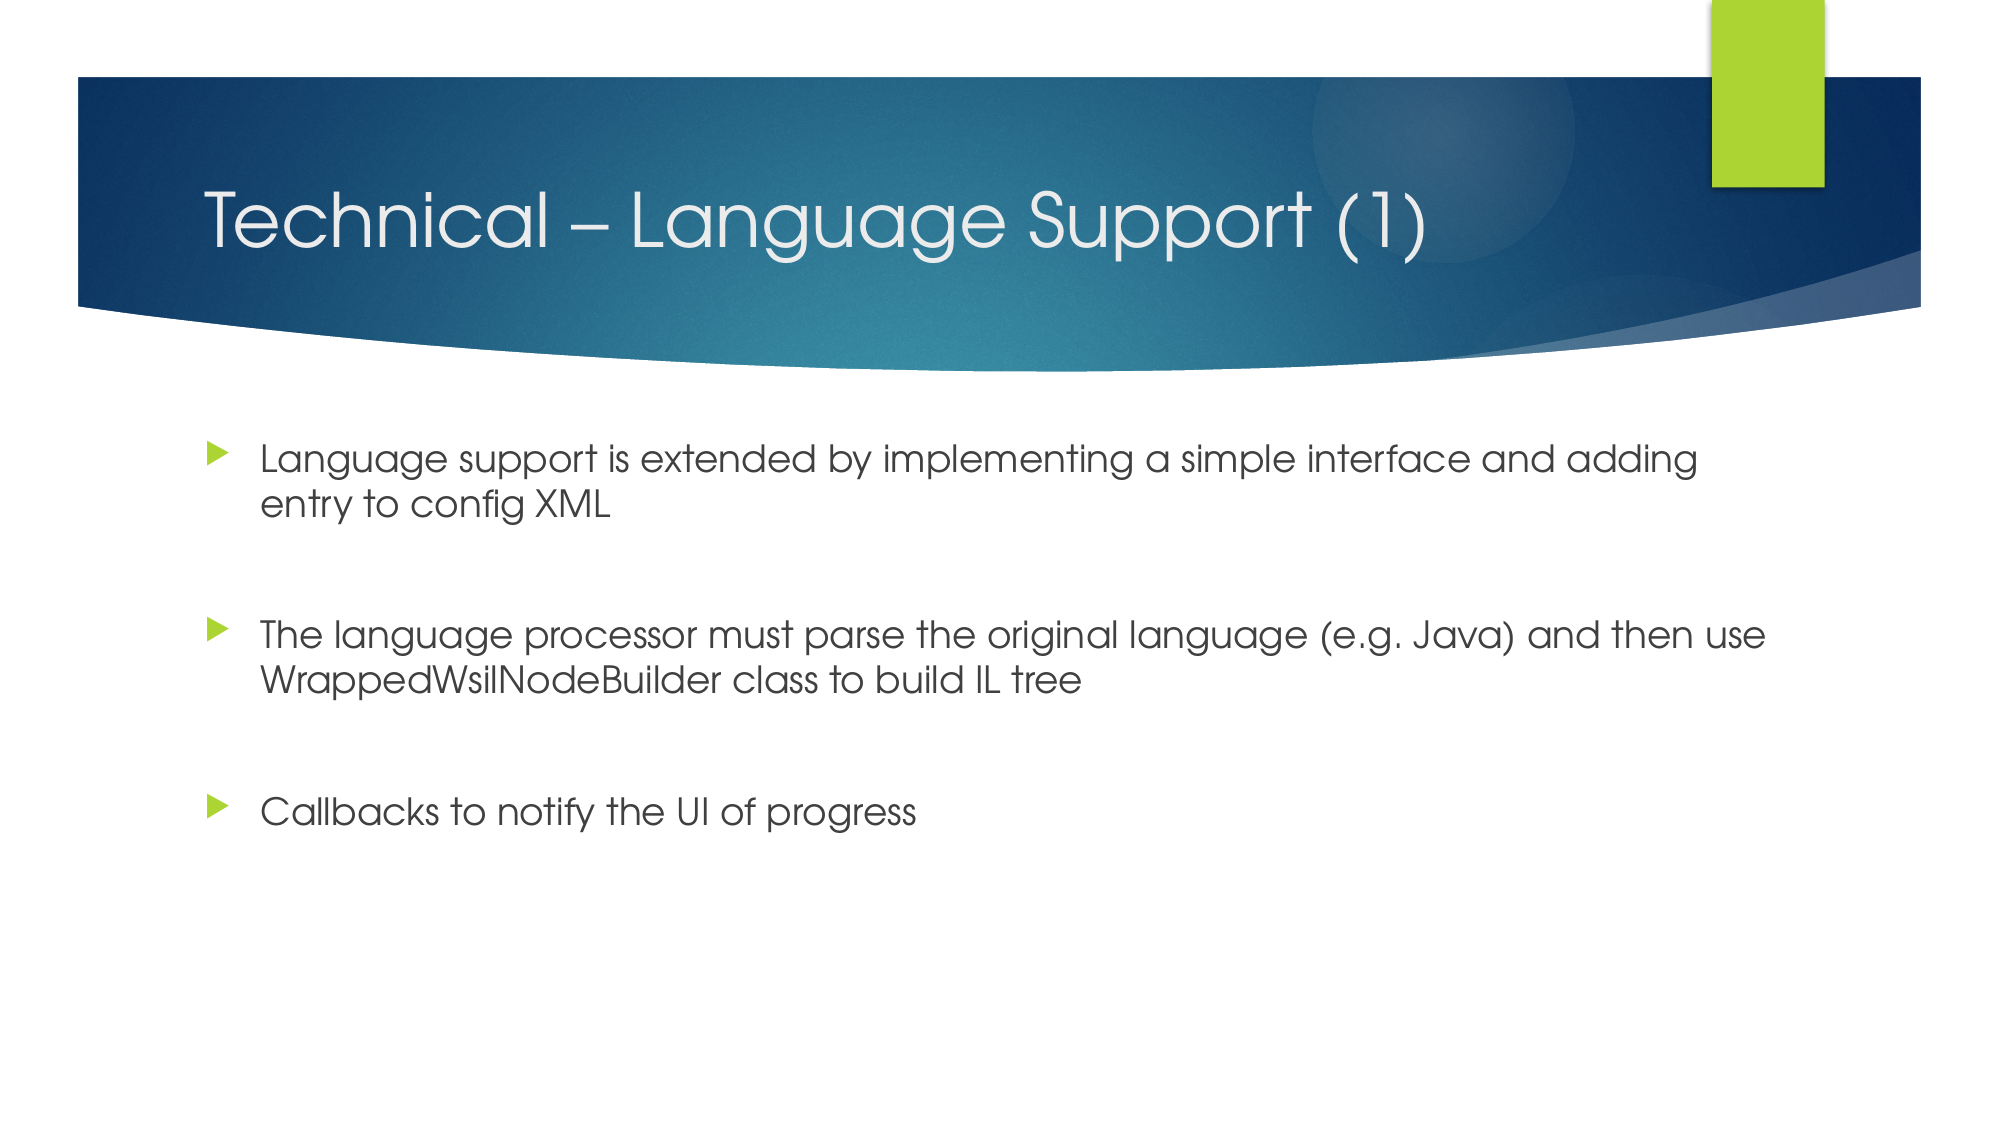

# Technical – Language Support (1)
Language support is extended by implementing a simple interface and adding entry to config XML

The language processor must parse the original language (e.g. Java) and then use WrappedWsilNodeBuilder class to build IL tree

Callbacks to notify the UI of progress